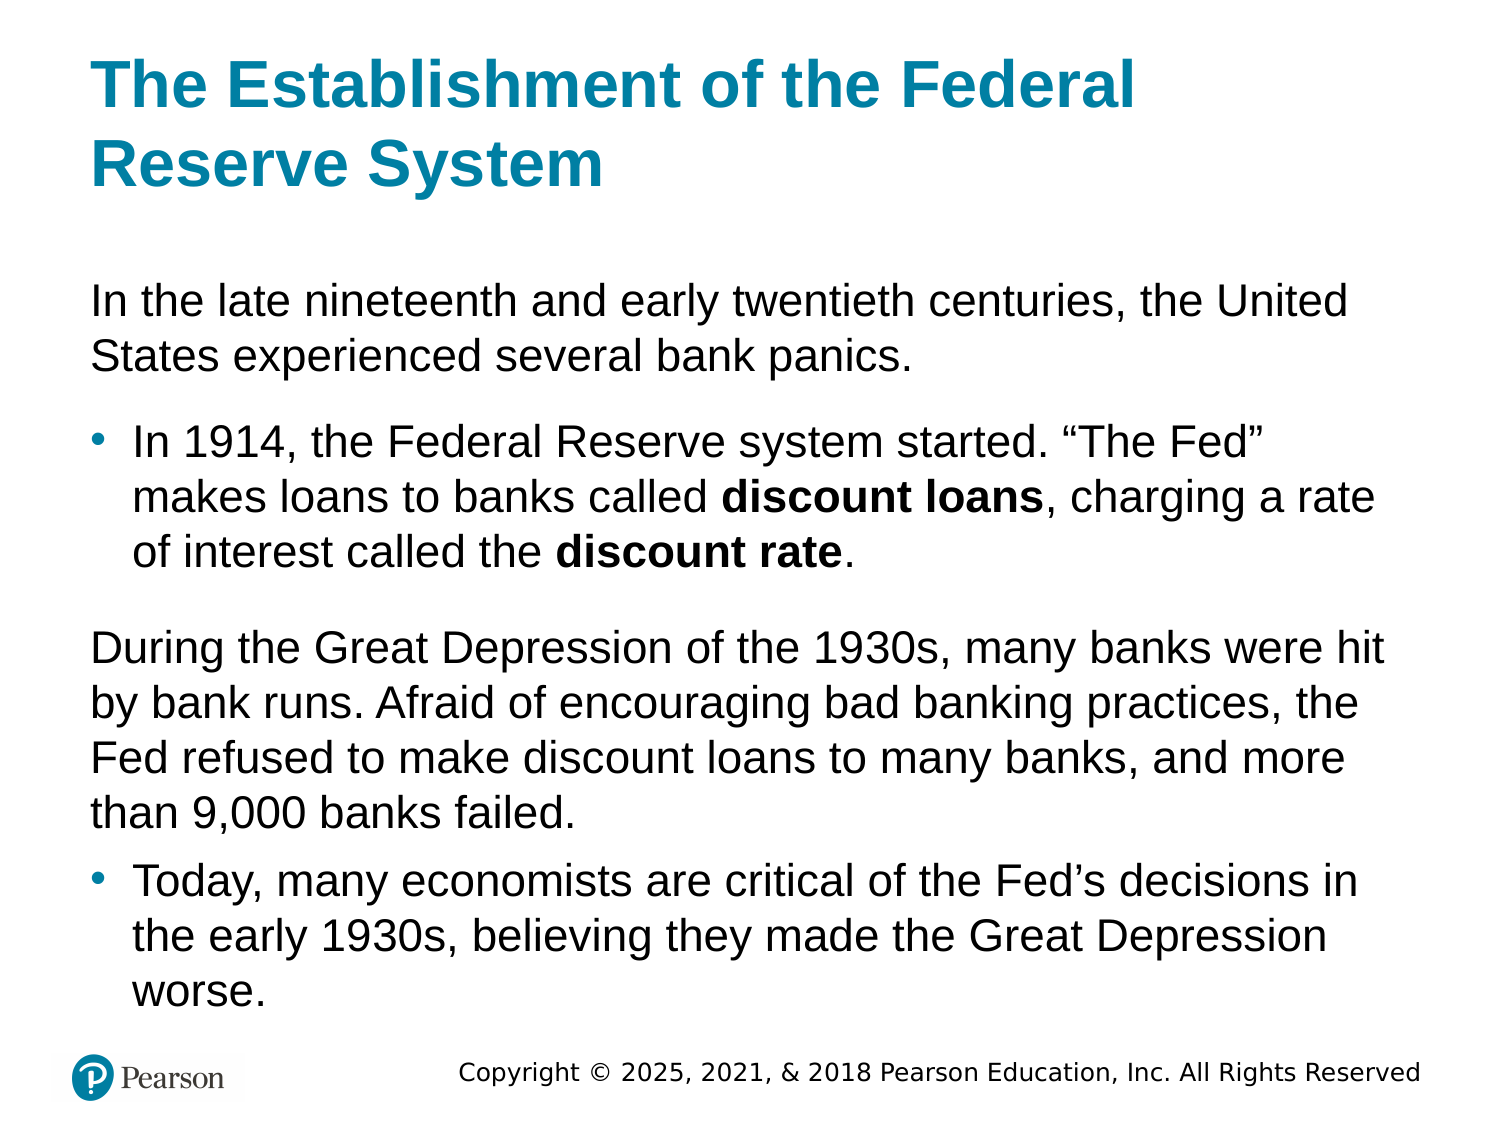

# The Establishment of the Federal Reserve System
In the late nineteenth and early twentieth centuries, the United States experienced several bank panics.
In 19 14, the Federal Reserve system started. “The Fed” makes loans to banks called discount loans, charging a rate of interest called the discount rate.
During the Great Depression of the 19 30s, many banks were hit by bank runs. Afraid of encouraging bad banking practices, the Fed refused to make discount loans to many banks, and more than 9,000 banks failed.
Today, many economists are critical of the Fed’s decisions in the early 19 30s, believing they made the Great Depression worse.